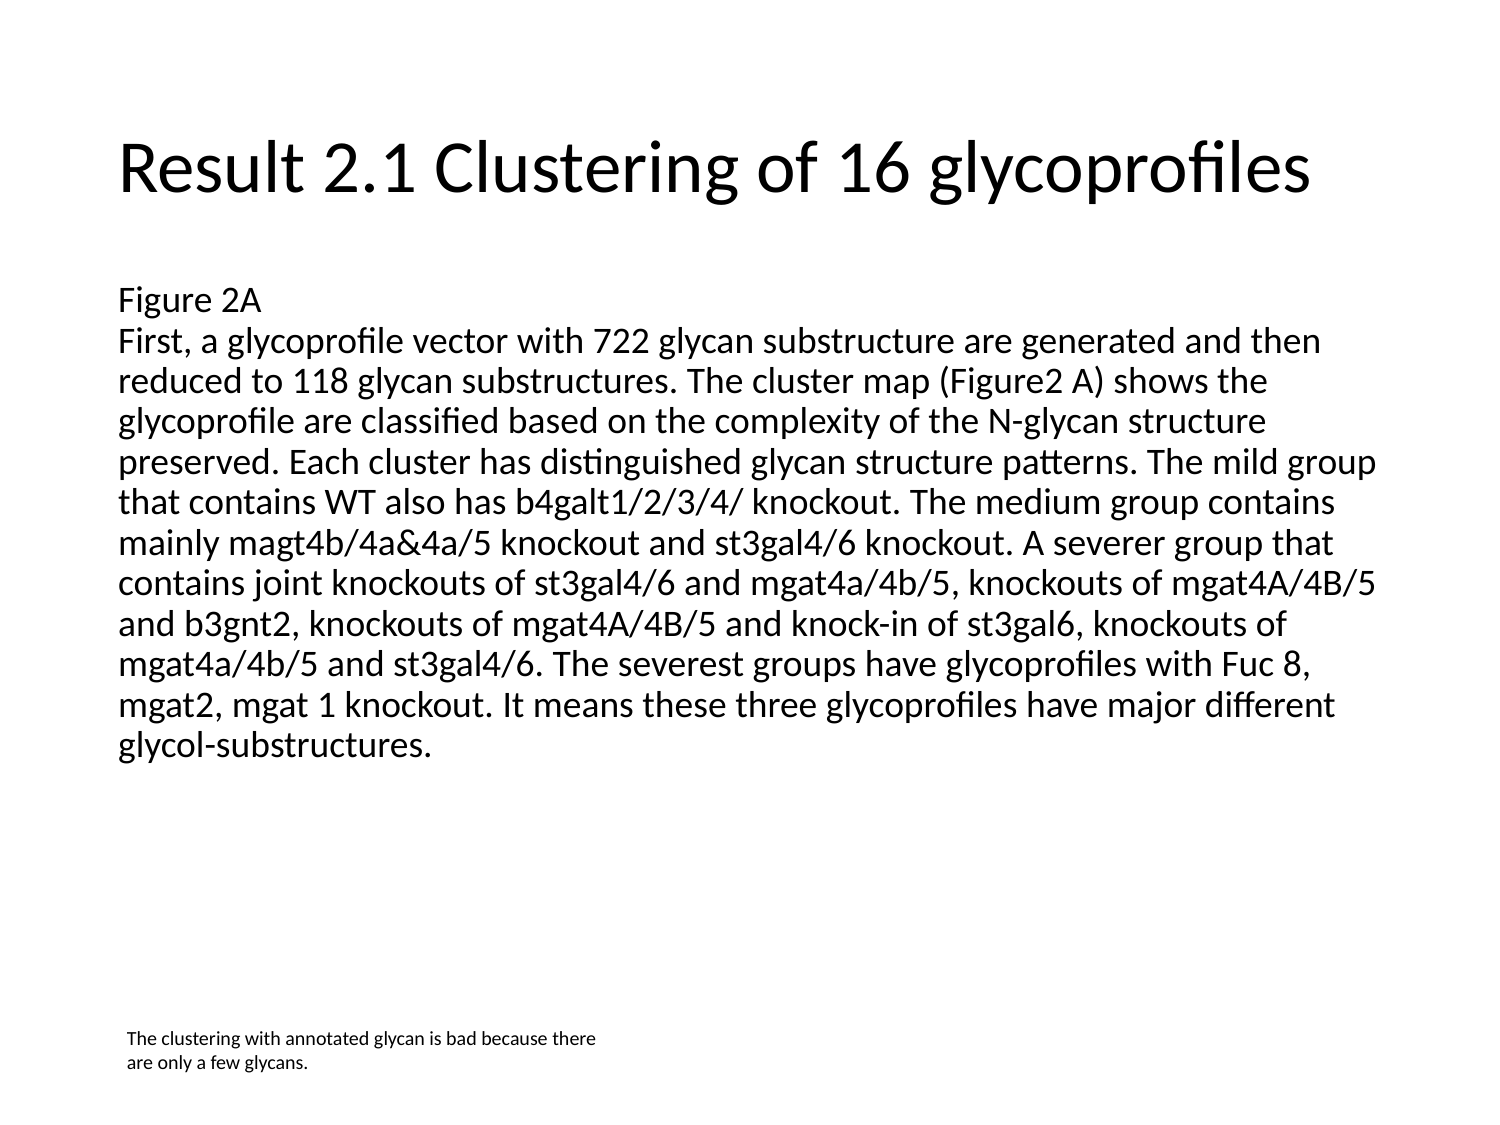

# Result 2.1 Clustering of 16 glycoprofiles
Figure 2A
First, a glycoprofile vector with 722 glycan substructure are generated and then reduced to 118 glycan substructures. The cluster map (Figure2 A) shows the glycoprofile are classified based on the complexity of the N-glycan structure preserved. Each cluster has distinguished glycan structure patterns. The mild group that contains WT also has b4galt1/2/3/4/ knockout. The medium group contains mainly magt4b/4a&4a/5 knockout and st3gal4/6 knockout. A severer group that contains joint knockouts of st3gal4/6 and mgat4a/4b/5, knockouts of mgat4A/4B/5 and b3gnt2, knockouts of mgat4A/4B/5 and knock-in of st3gal6, knockouts of mgat4a/4b/5 and st3gal4/6. The severest groups have glycoprofiles with Fuc 8, mgat2, mgat 1 knockout. It means these three glycoprofiles have major different glycol-substructures.

The clustering with annotated glycan is bad because there are only a few glycans.